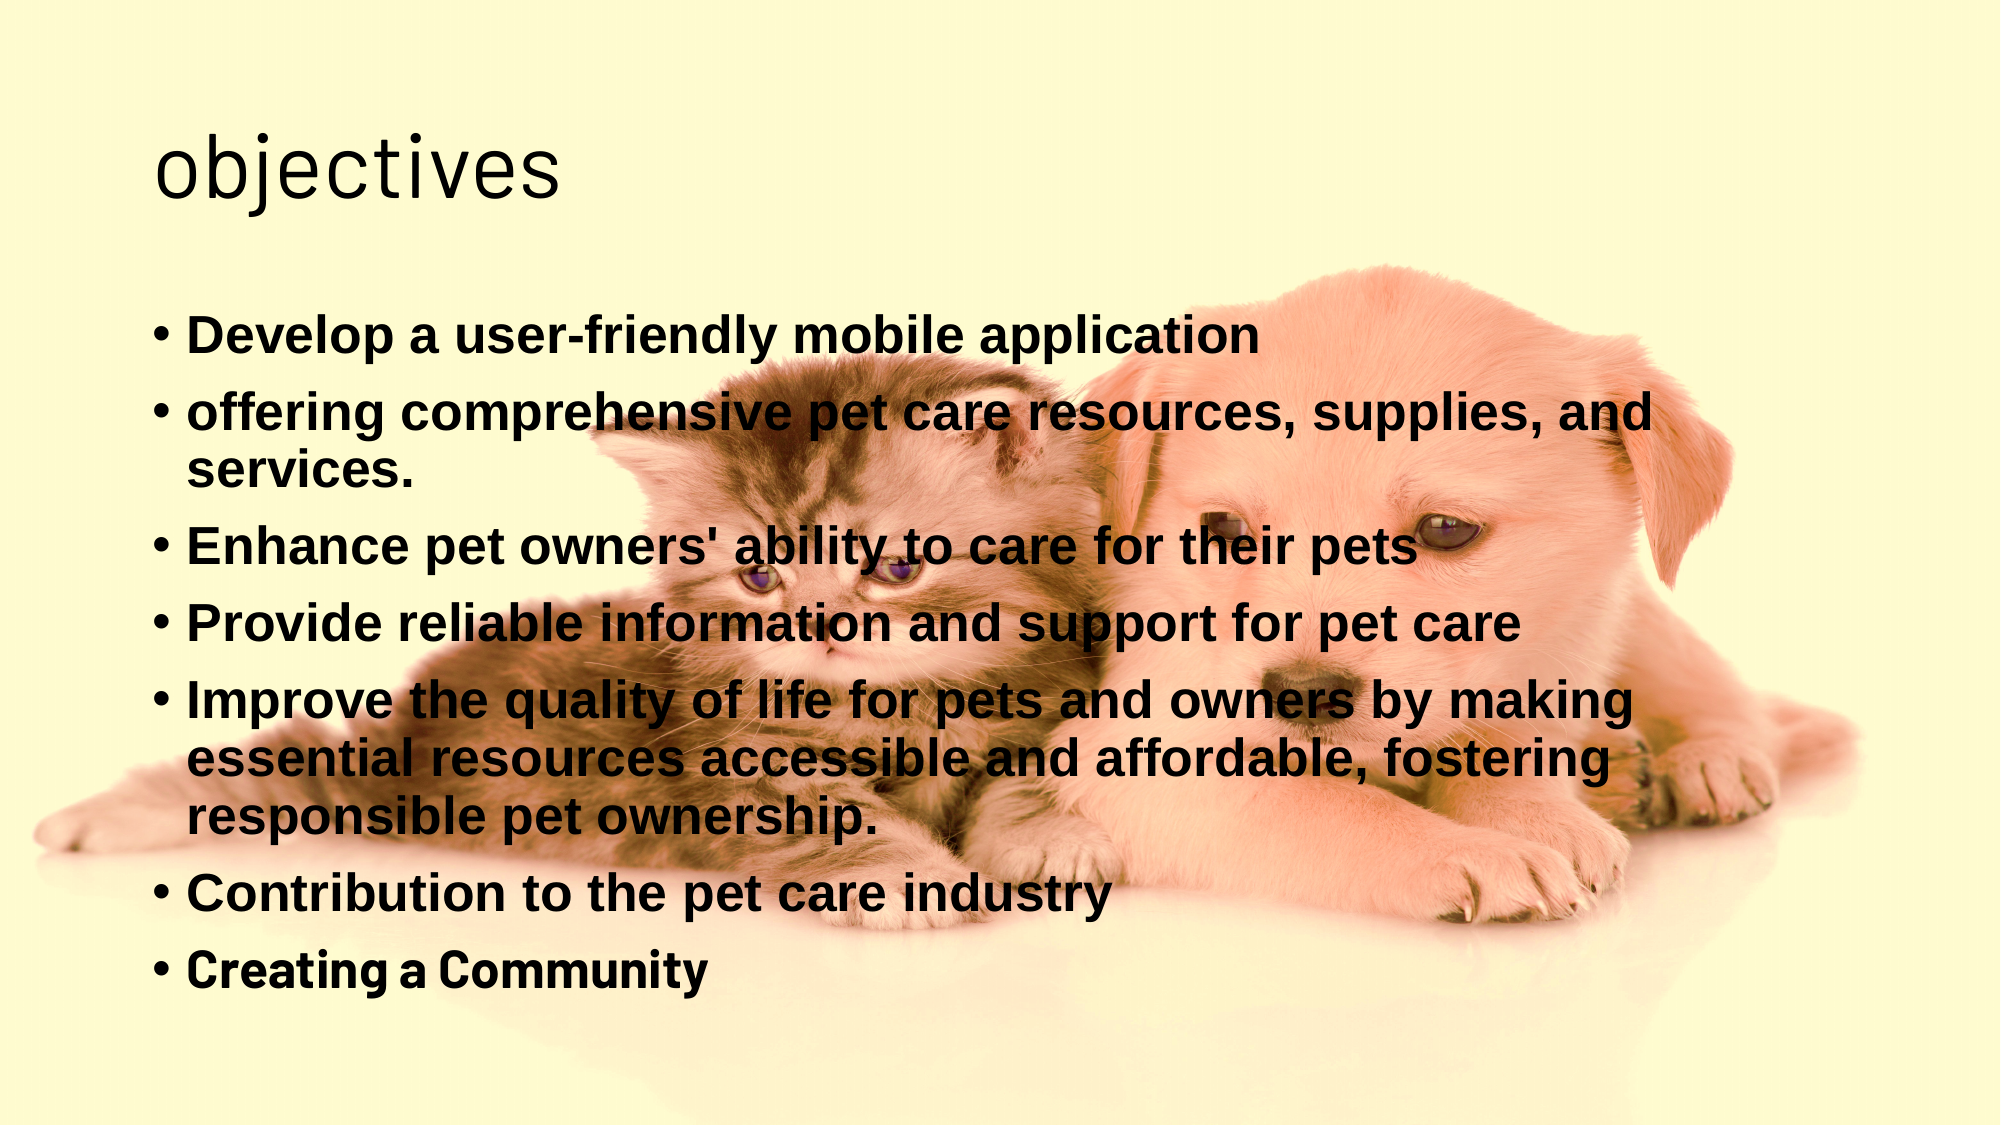

# objectives
Develop a user-friendly mobile application
offering comprehensive pet care resources, supplies, and services.
Enhance pet owners' ability to care for their pets
Provide reliable information and support for pet care
Improve the quality of life for pets and owners by making essential resources accessible and affordable, fostering responsible pet ownership.
Contribution to the pet care industry
Creating a Community